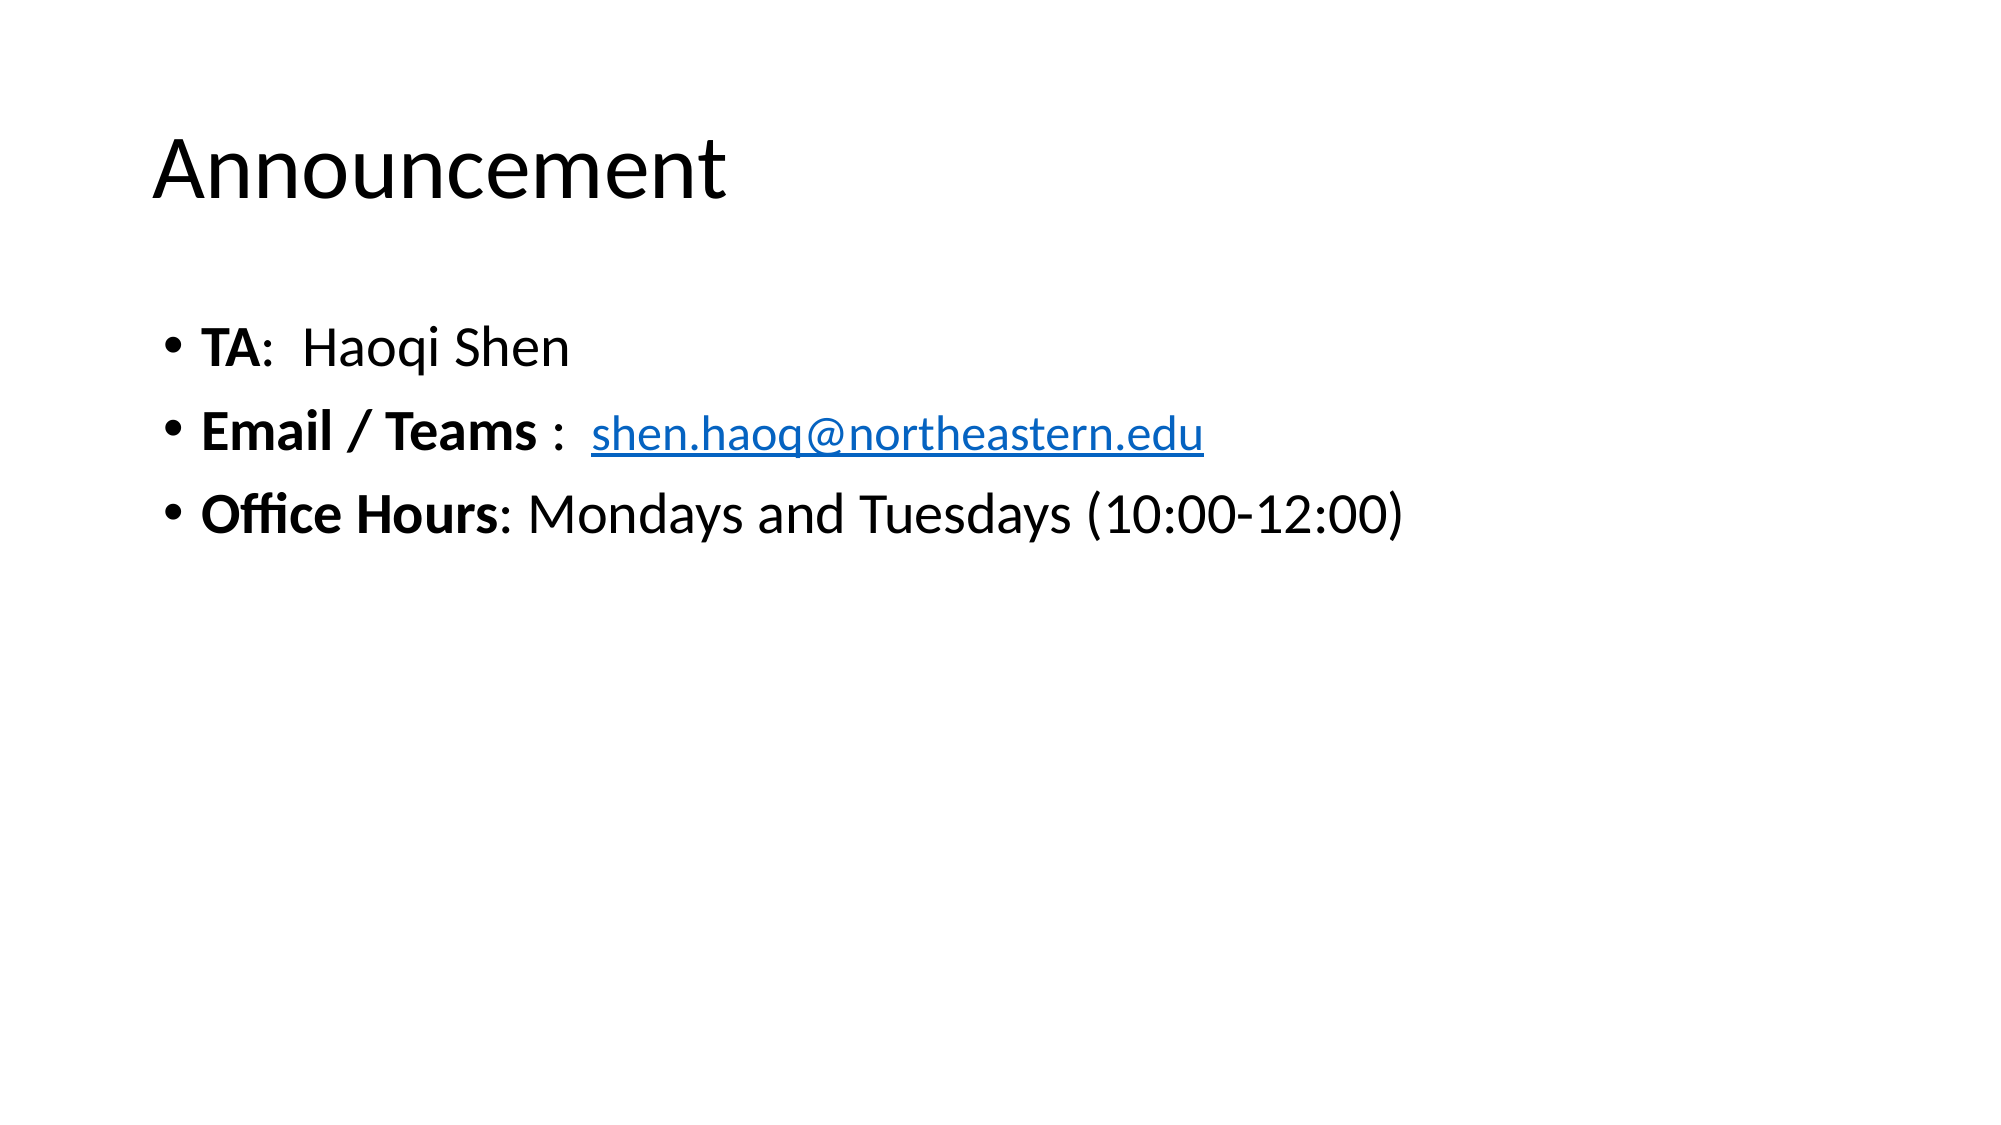

# Announcement
TA:  Haoqi Shen
Email / Teams :  shen.haoq@northeastern.edu
Office Hours: Mondays and Tuesdays (10:00-12:00)